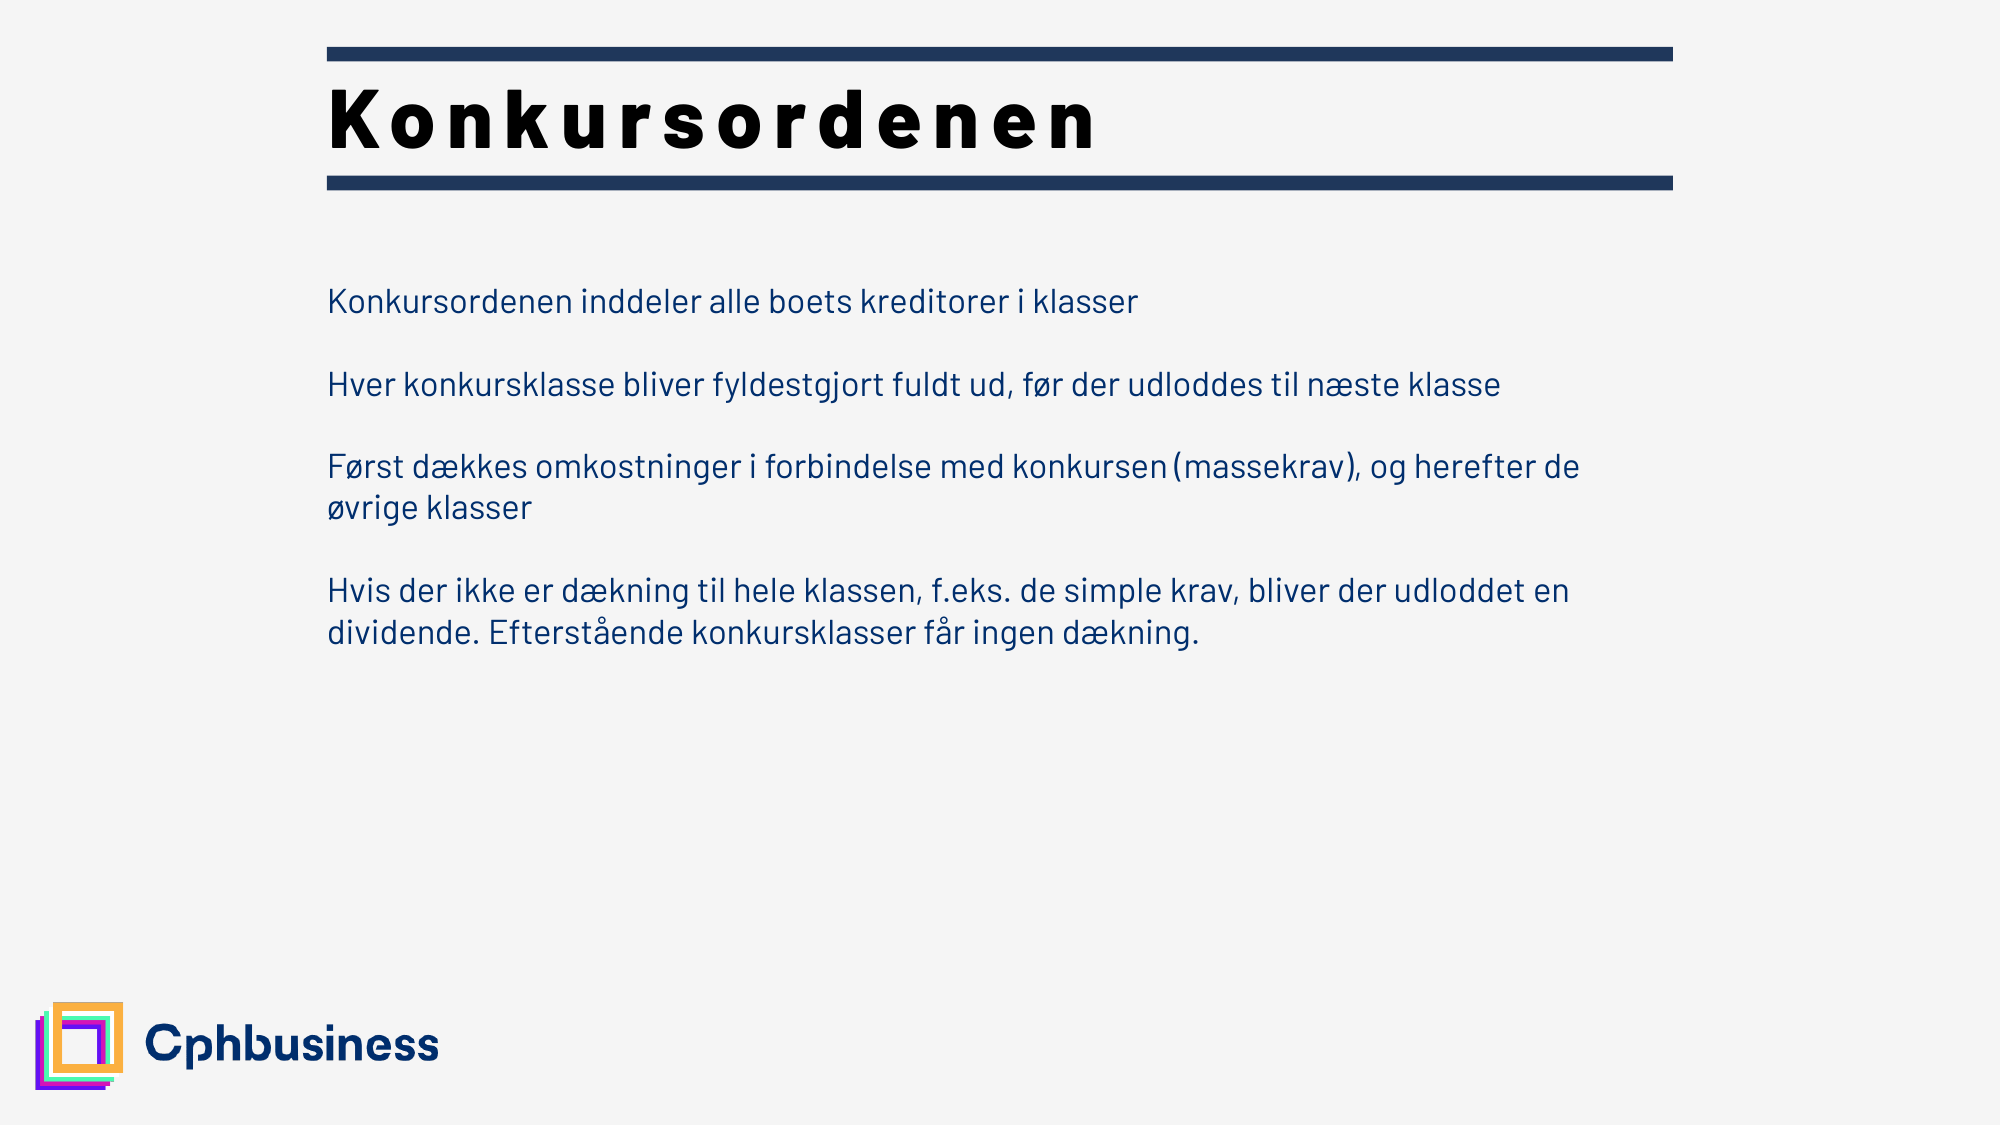

19

# Konkursordenen

Konkursordenen inddeler alle boets kreditorer i klasser

Hver konkursklasse bliver fyldestgjort fuldt ud, før der udloddes til næste klasse

Først dækkes omkostninger i forbindelse med konkursen (massekrav), og herefter de øvrige klasser

Hvis der ikke er dækning til hele klassen, f.eks. de simple krav, bliver der udloddet en dividende. Efterstående konkursklasser får ingen dækning.